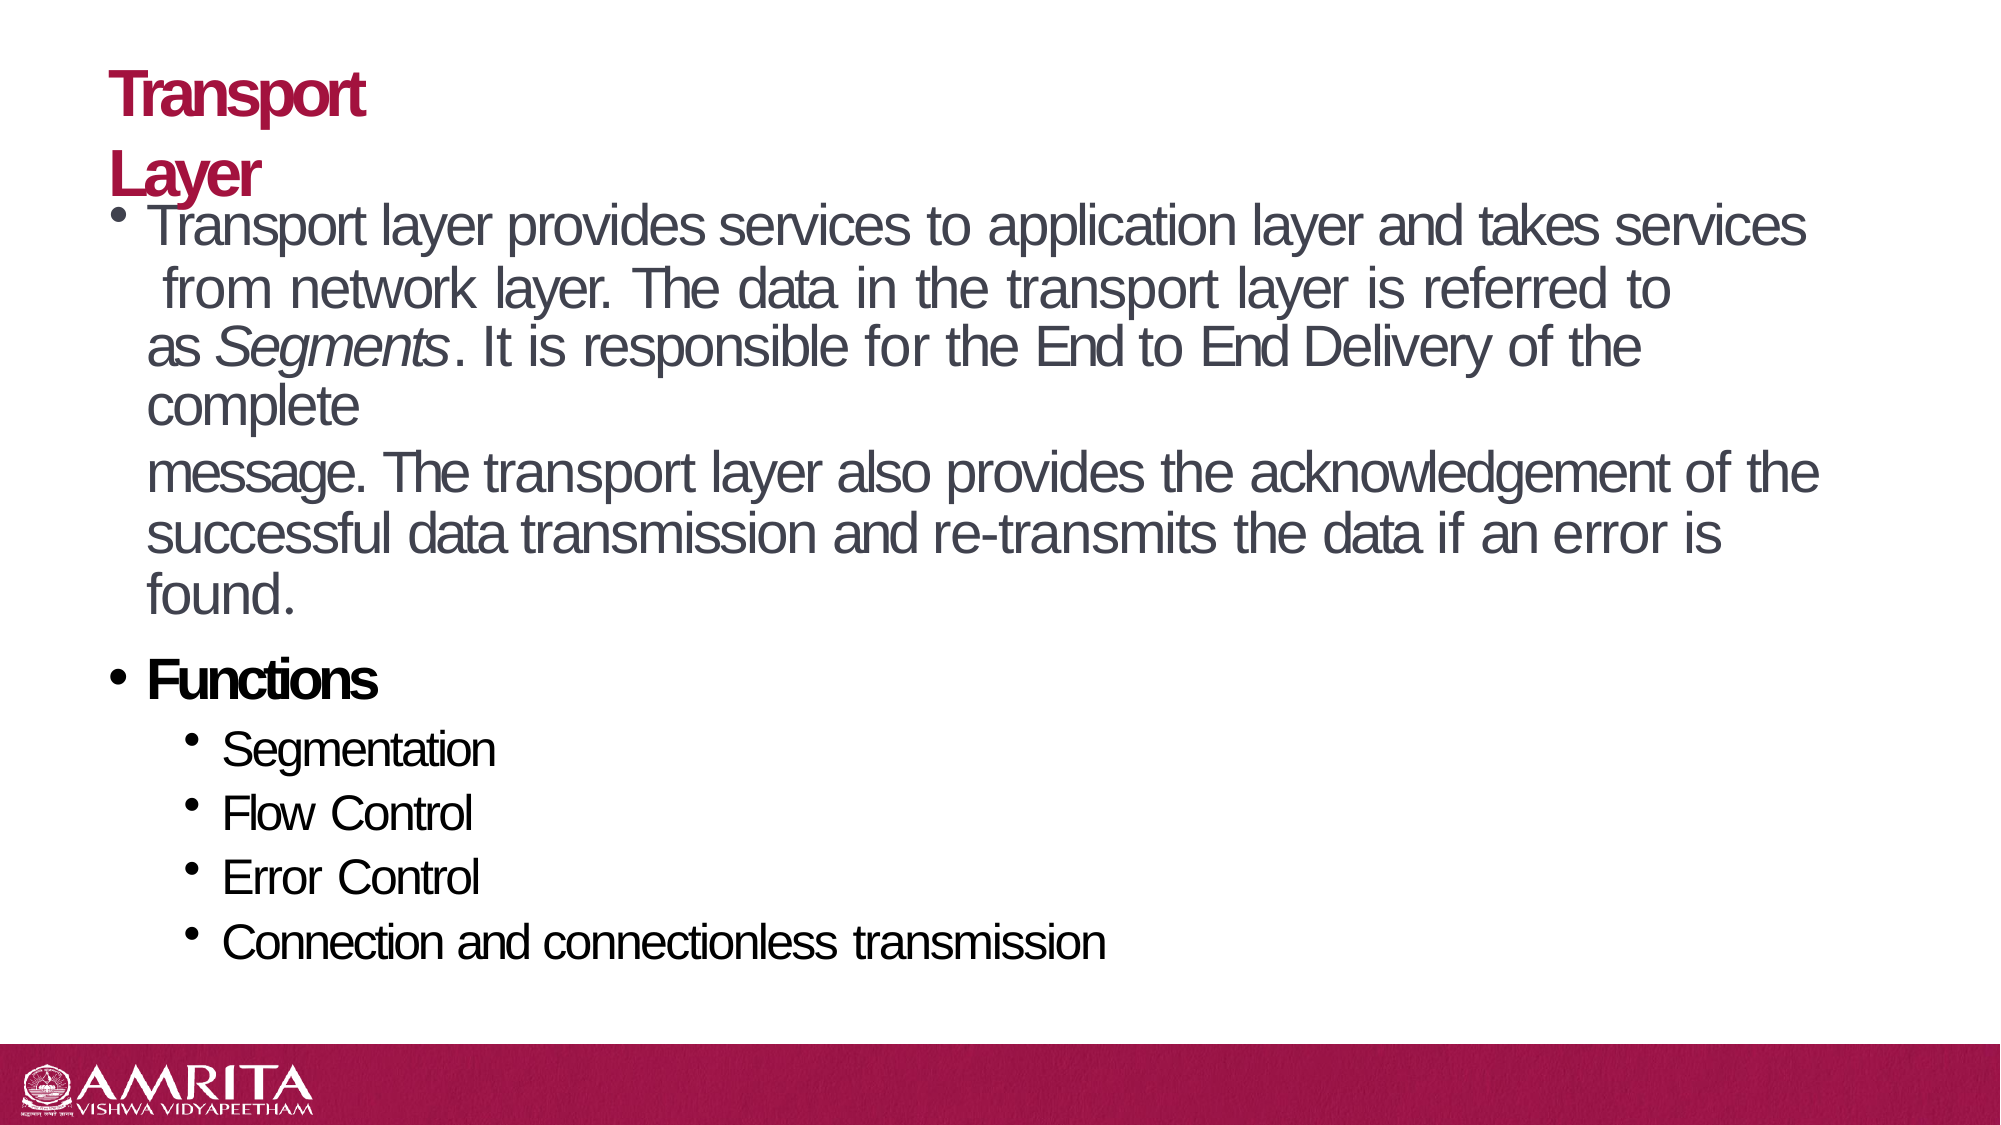

# Transport Layer
Transport layer provides services to application layer and takes services  from network layer. The data in the transport layer is referred to
as Segments. It is responsible for the End to End Delivery of the complete
message. The transport layer also provides the acknowledgement of the  successful data transmission and re-transmits the data if an error is found.
Functions
Segmentation
Flow Control
Error Control
Connection and connectionless transmission